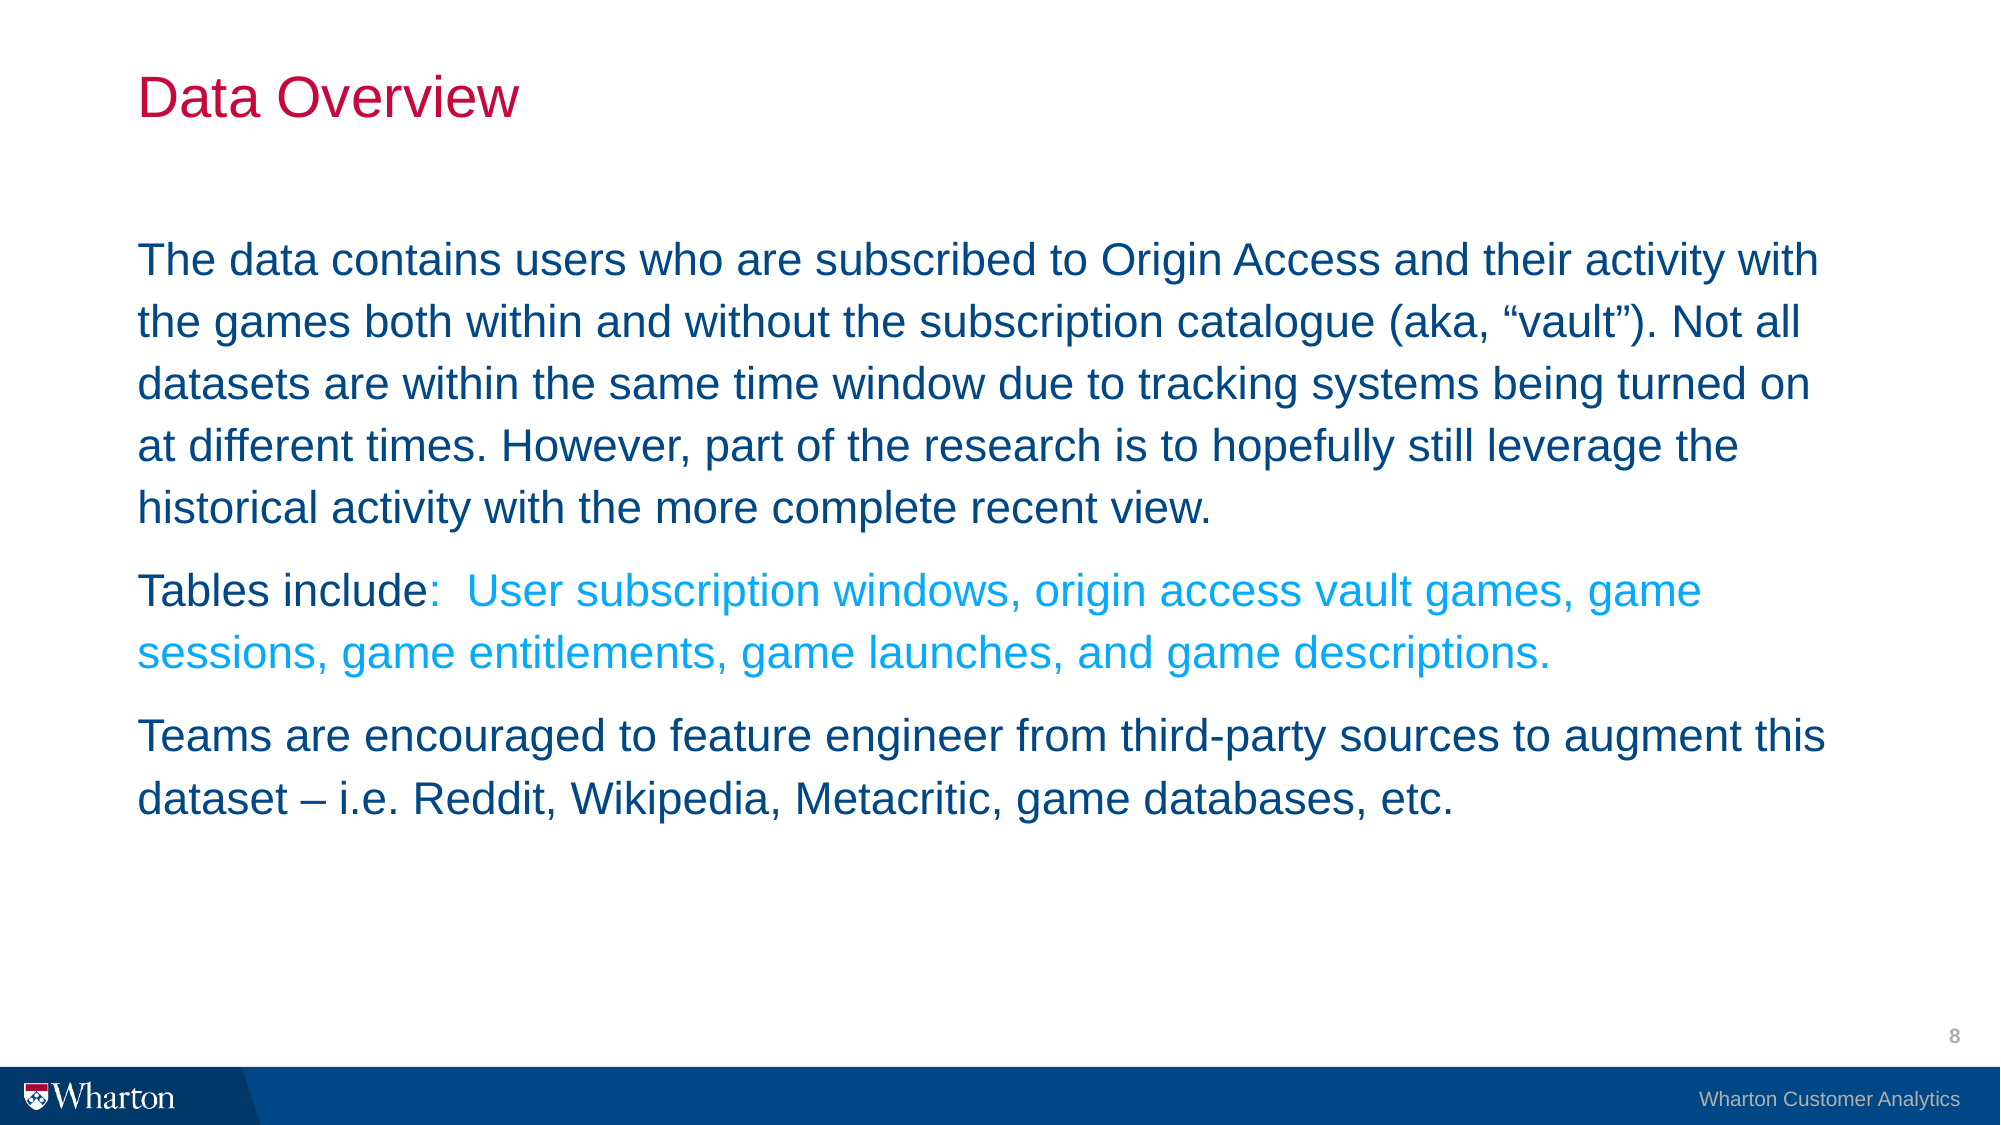

# Data Overview
The data contains users who are subscribed to Origin Access and their activity with the games both within and without the subscription catalogue (aka, “vault”). Not all datasets are within the same time window due to tracking systems being turned on at different times. However, part of the research is to hopefully still leverage the historical activity with the more complete recent view.
Tables include:  User subscription windows, origin access vault games, game sessions, game entitlements, game launches, and game descriptions.
Teams are encouraged to feature engineer from third-party sources to augment this dataset – i.e. Reddit, Wikipedia, Metacritic, game databases, etc.

8
Wharton Customer Analytics